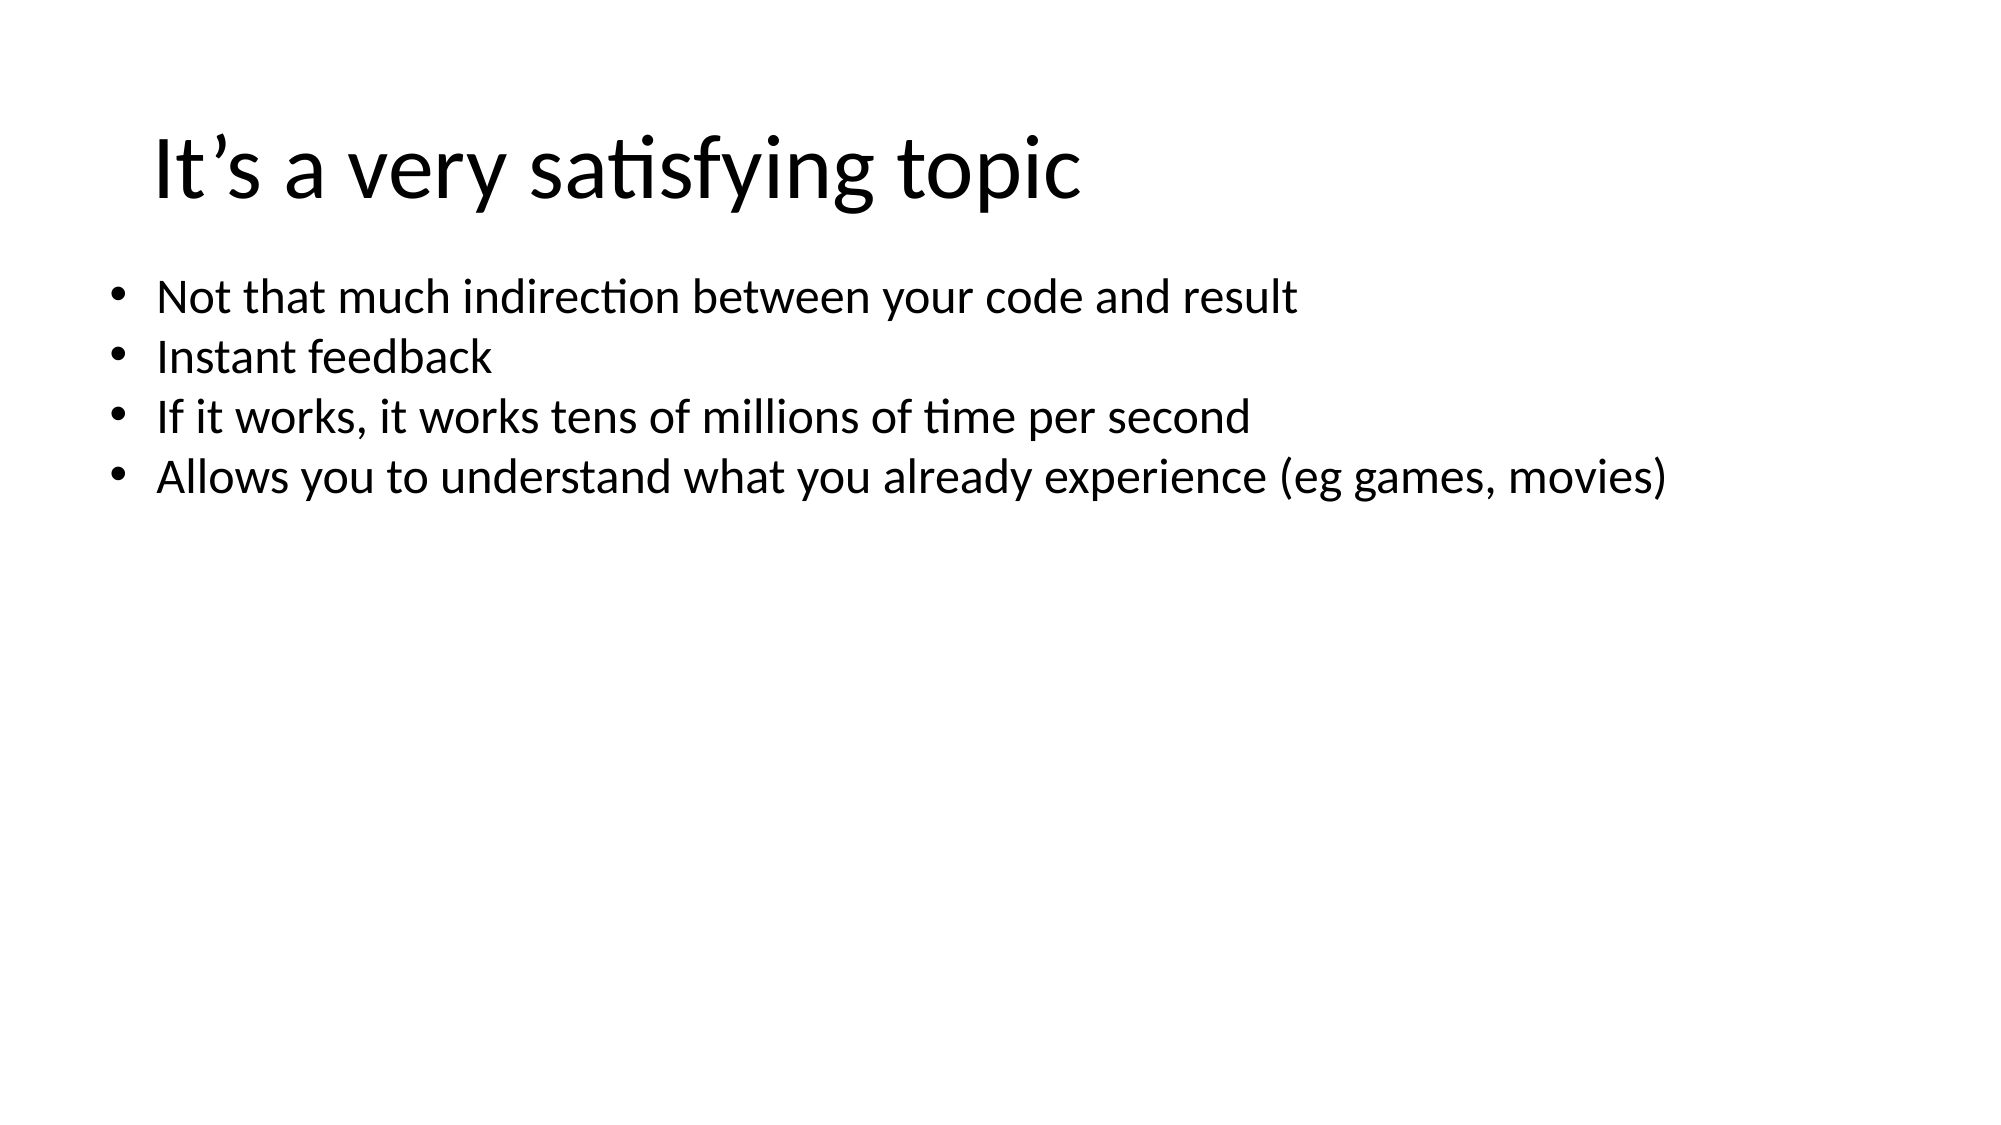

# It’s a very satisfying topic
Not that much indirection between your code and result
Instant feedback
If it works, it works tens of millions of time per second
Allows you to understand what you already experience (eg games, movies)